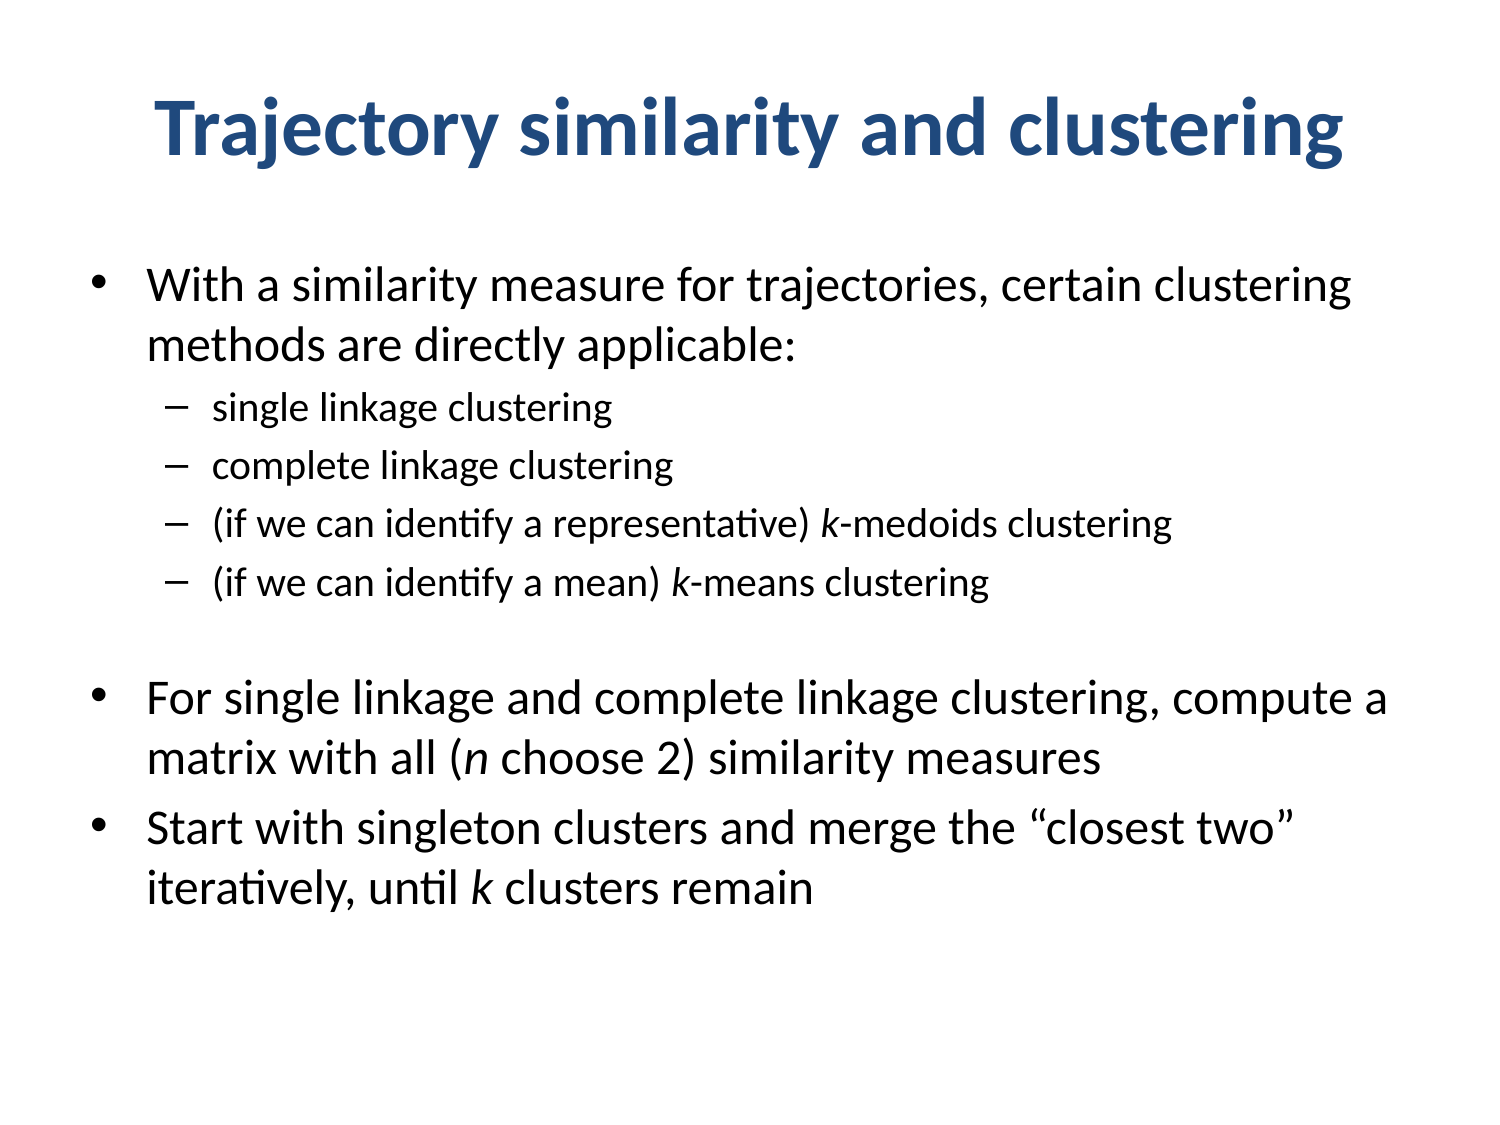

# Trajectory similarity and clustering
With a similarity measure for trajectories, certain clustering methods are directly applicable:
single linkage clustering
complete linkage clustering
(if we can identify a representative) k-medoids clustering
(if we can identify a mean) k-means clustering
For single linkage and complete linkage clustering, compute a matrix with all (n choose 2) similarity measures
Start with singleton clusters and merge the “closest two” iteratively, until k clusters remain